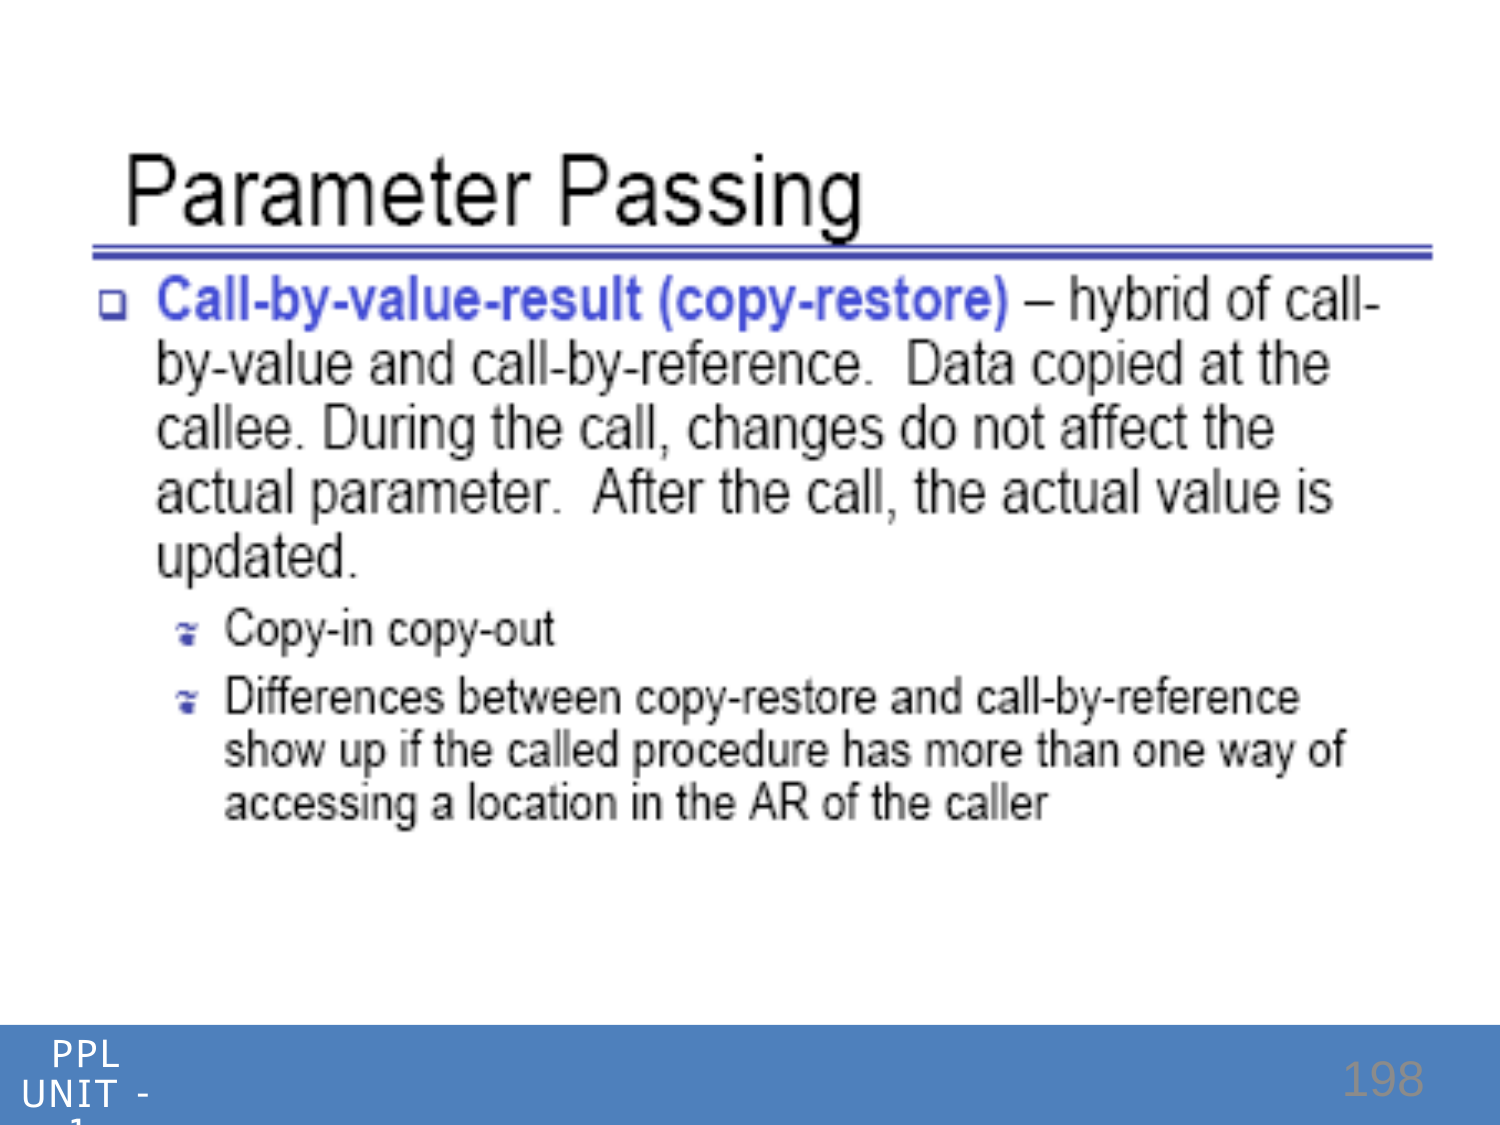

#

Chhaya Gosavi

PPL UNIT - 1  SE(Computer)
198